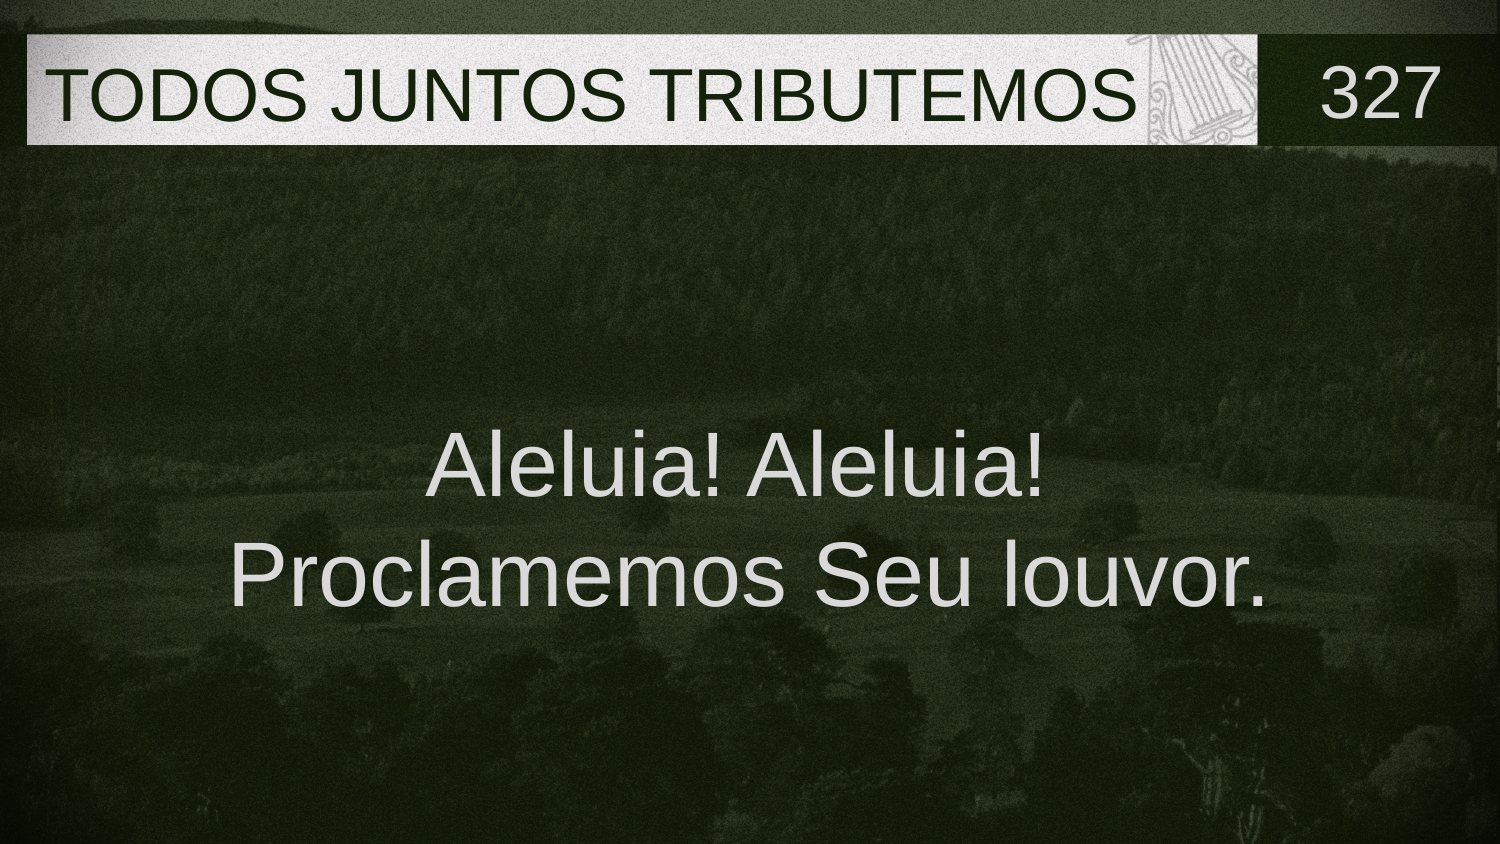

# TODOS JUNTOS TRIBUTEMOS
327
Aleluia! Aleluia!
Proclamemos Seu louvor.